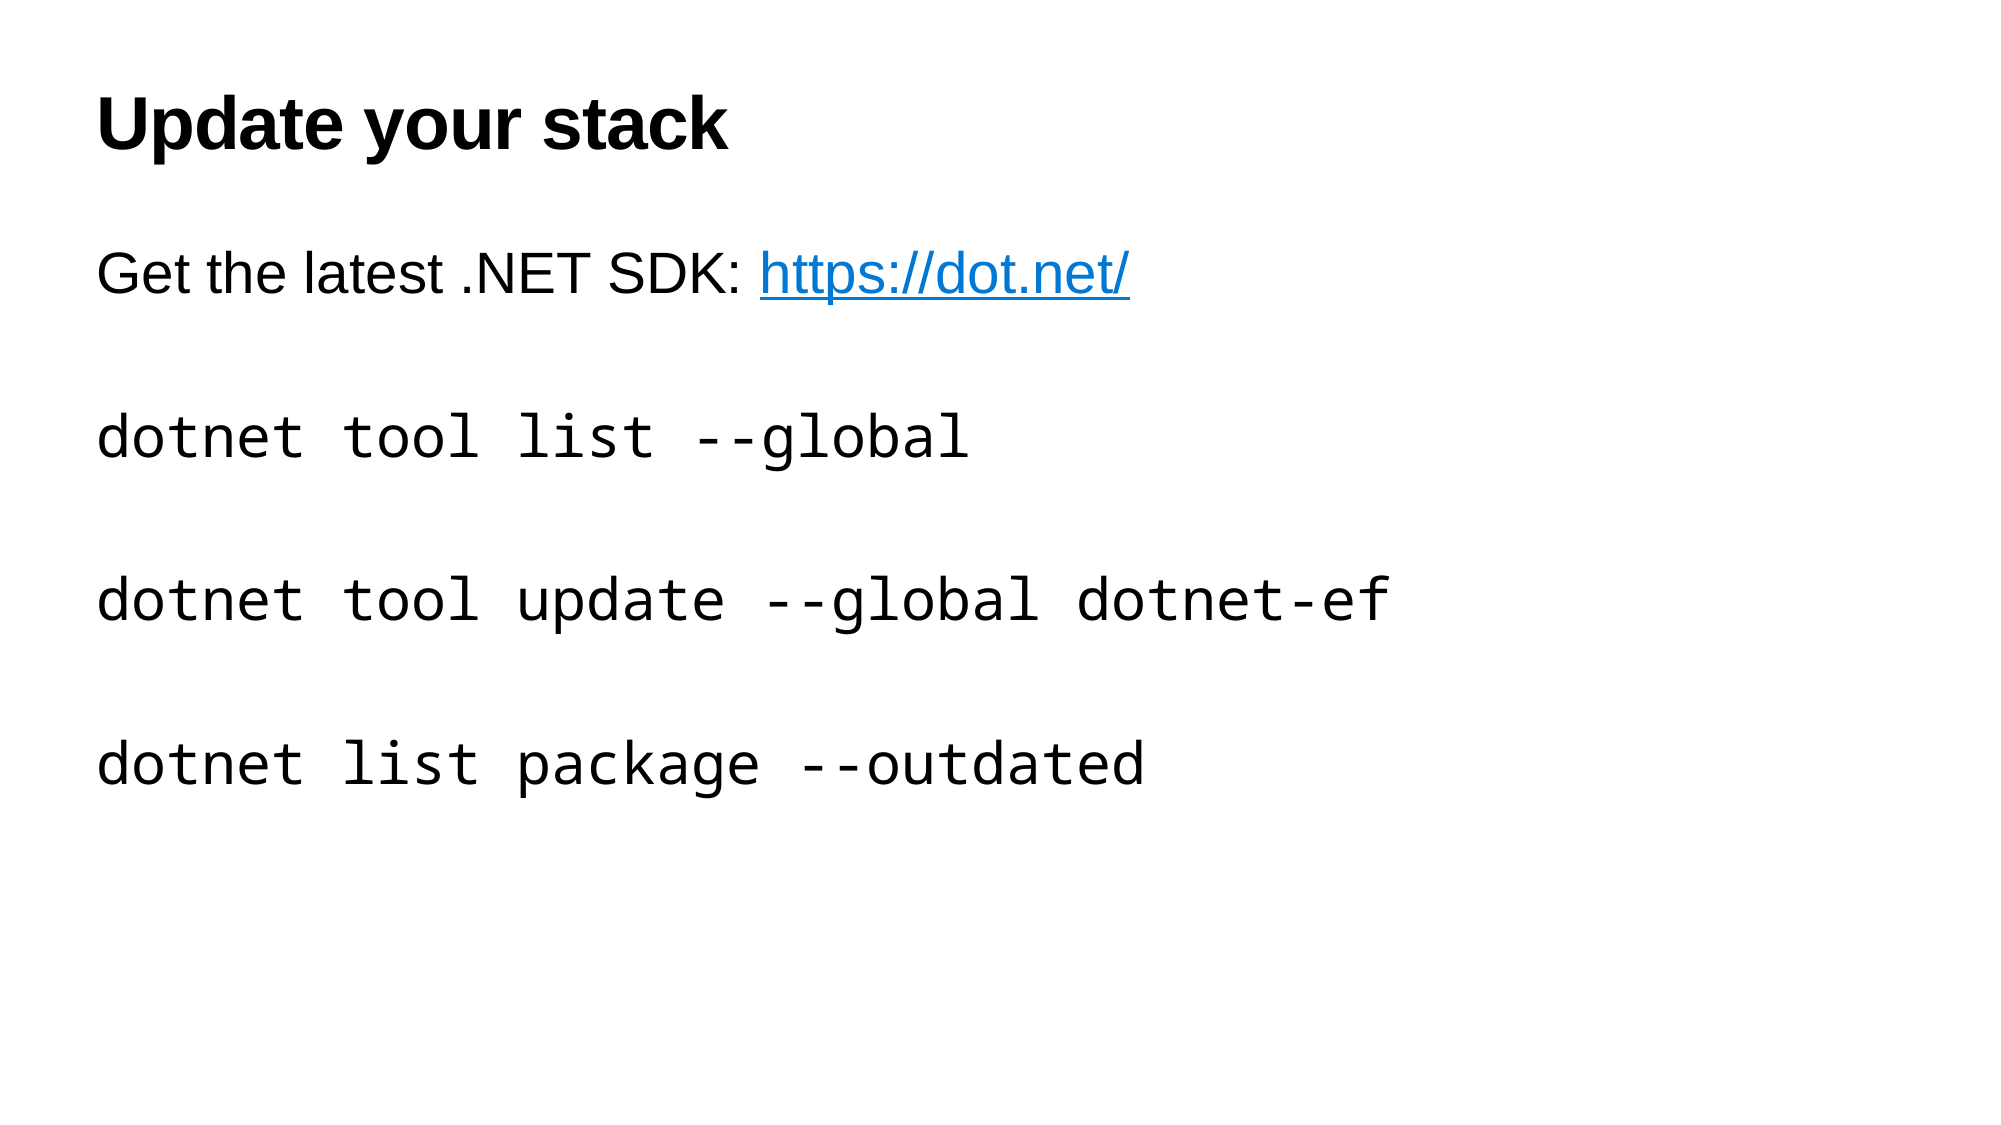

# Update your stack
Get the latest .NET SDK: https://dot.net/

dotnet tool list --global

dotnet tool update --global dotnet-ef

dotnet list package --outdated